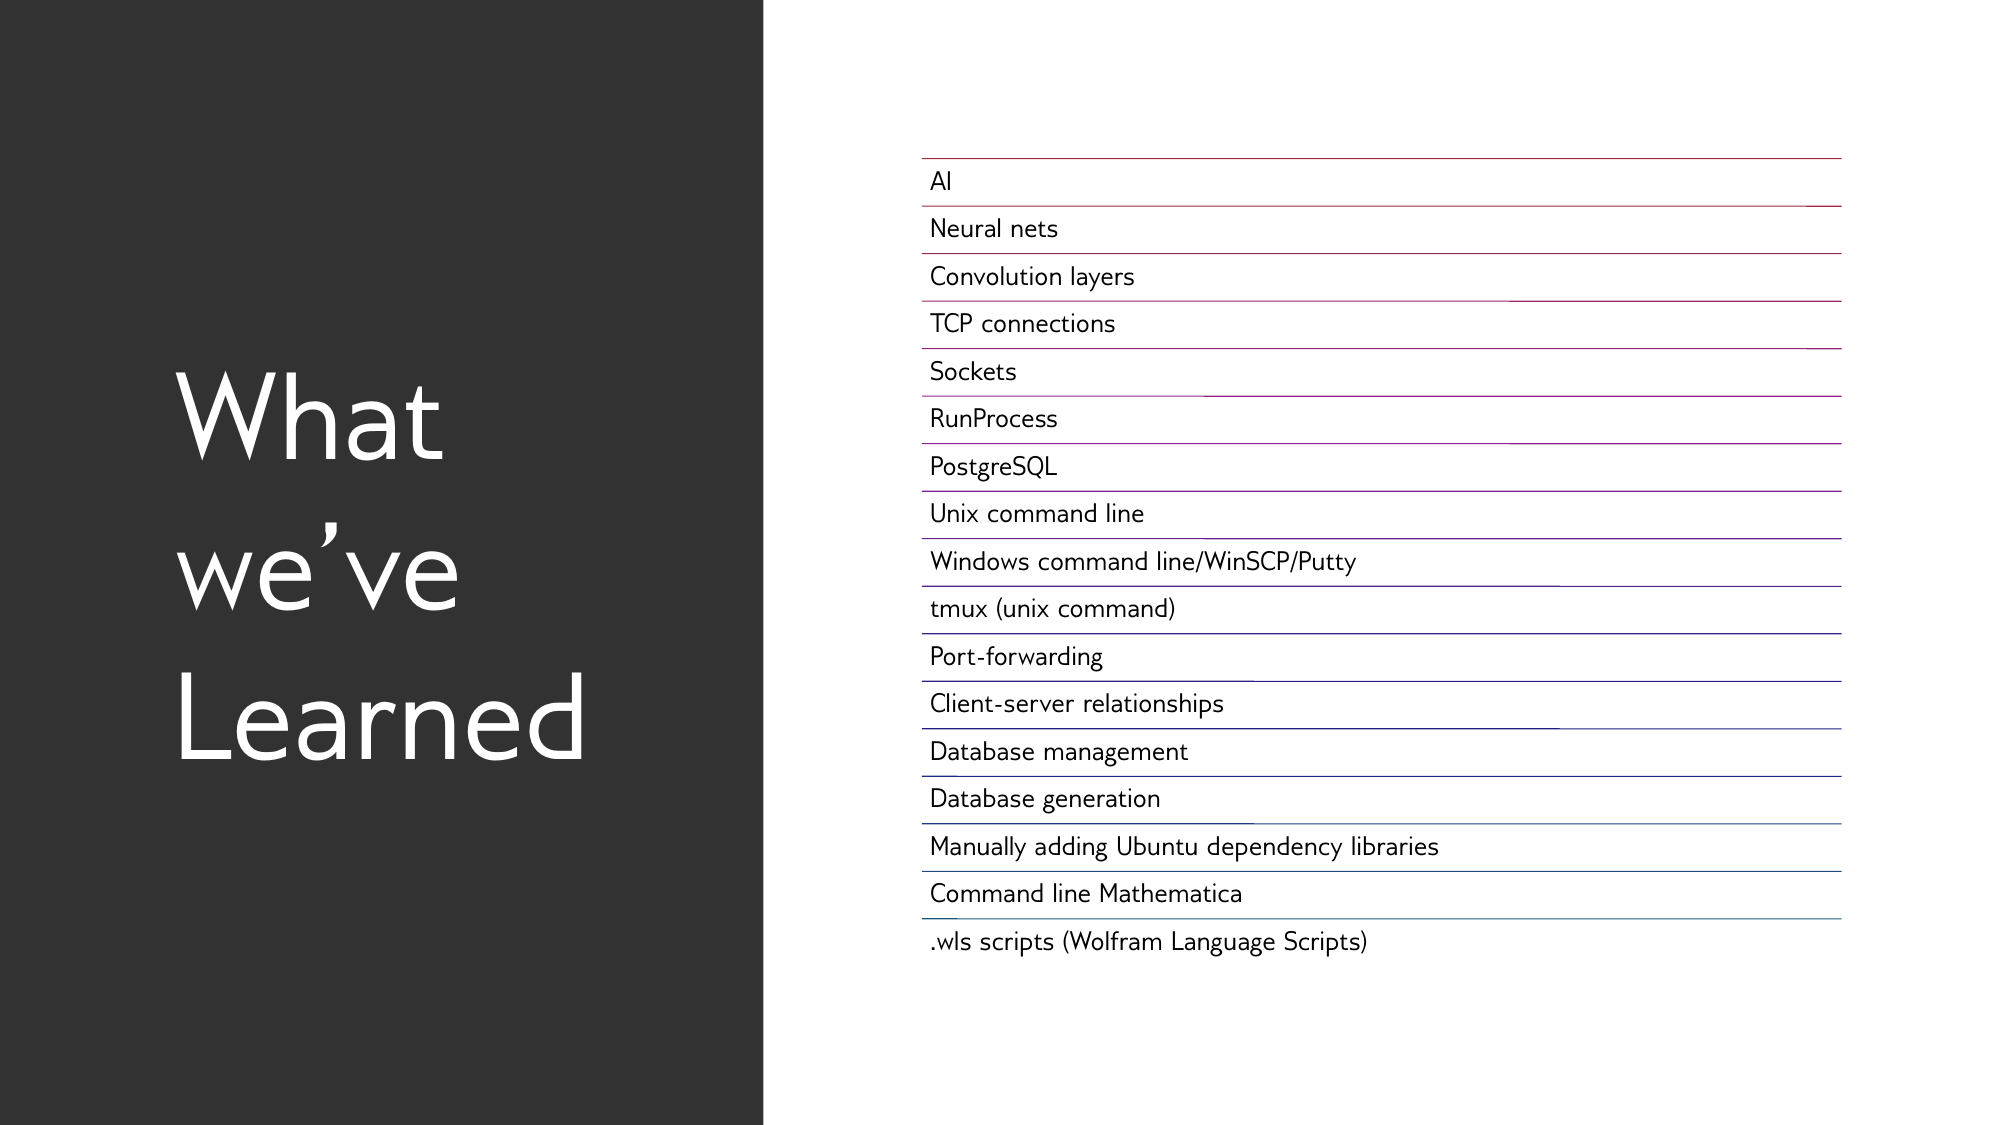

AI
Neural nets
Convolution layers
TCP connections
Sockets
RunProcess
PostgreSQL
Unix command line
Windows command line/WinSCP/Putty
tmux (unix command)
Port-forwarding
Client-server relationships
Database management
Database generation
Manually adding Ubuntu dependency libraries
Command line Mathematica
.wls scripts (Wolfram Language Scripts)
What we’ve Learned